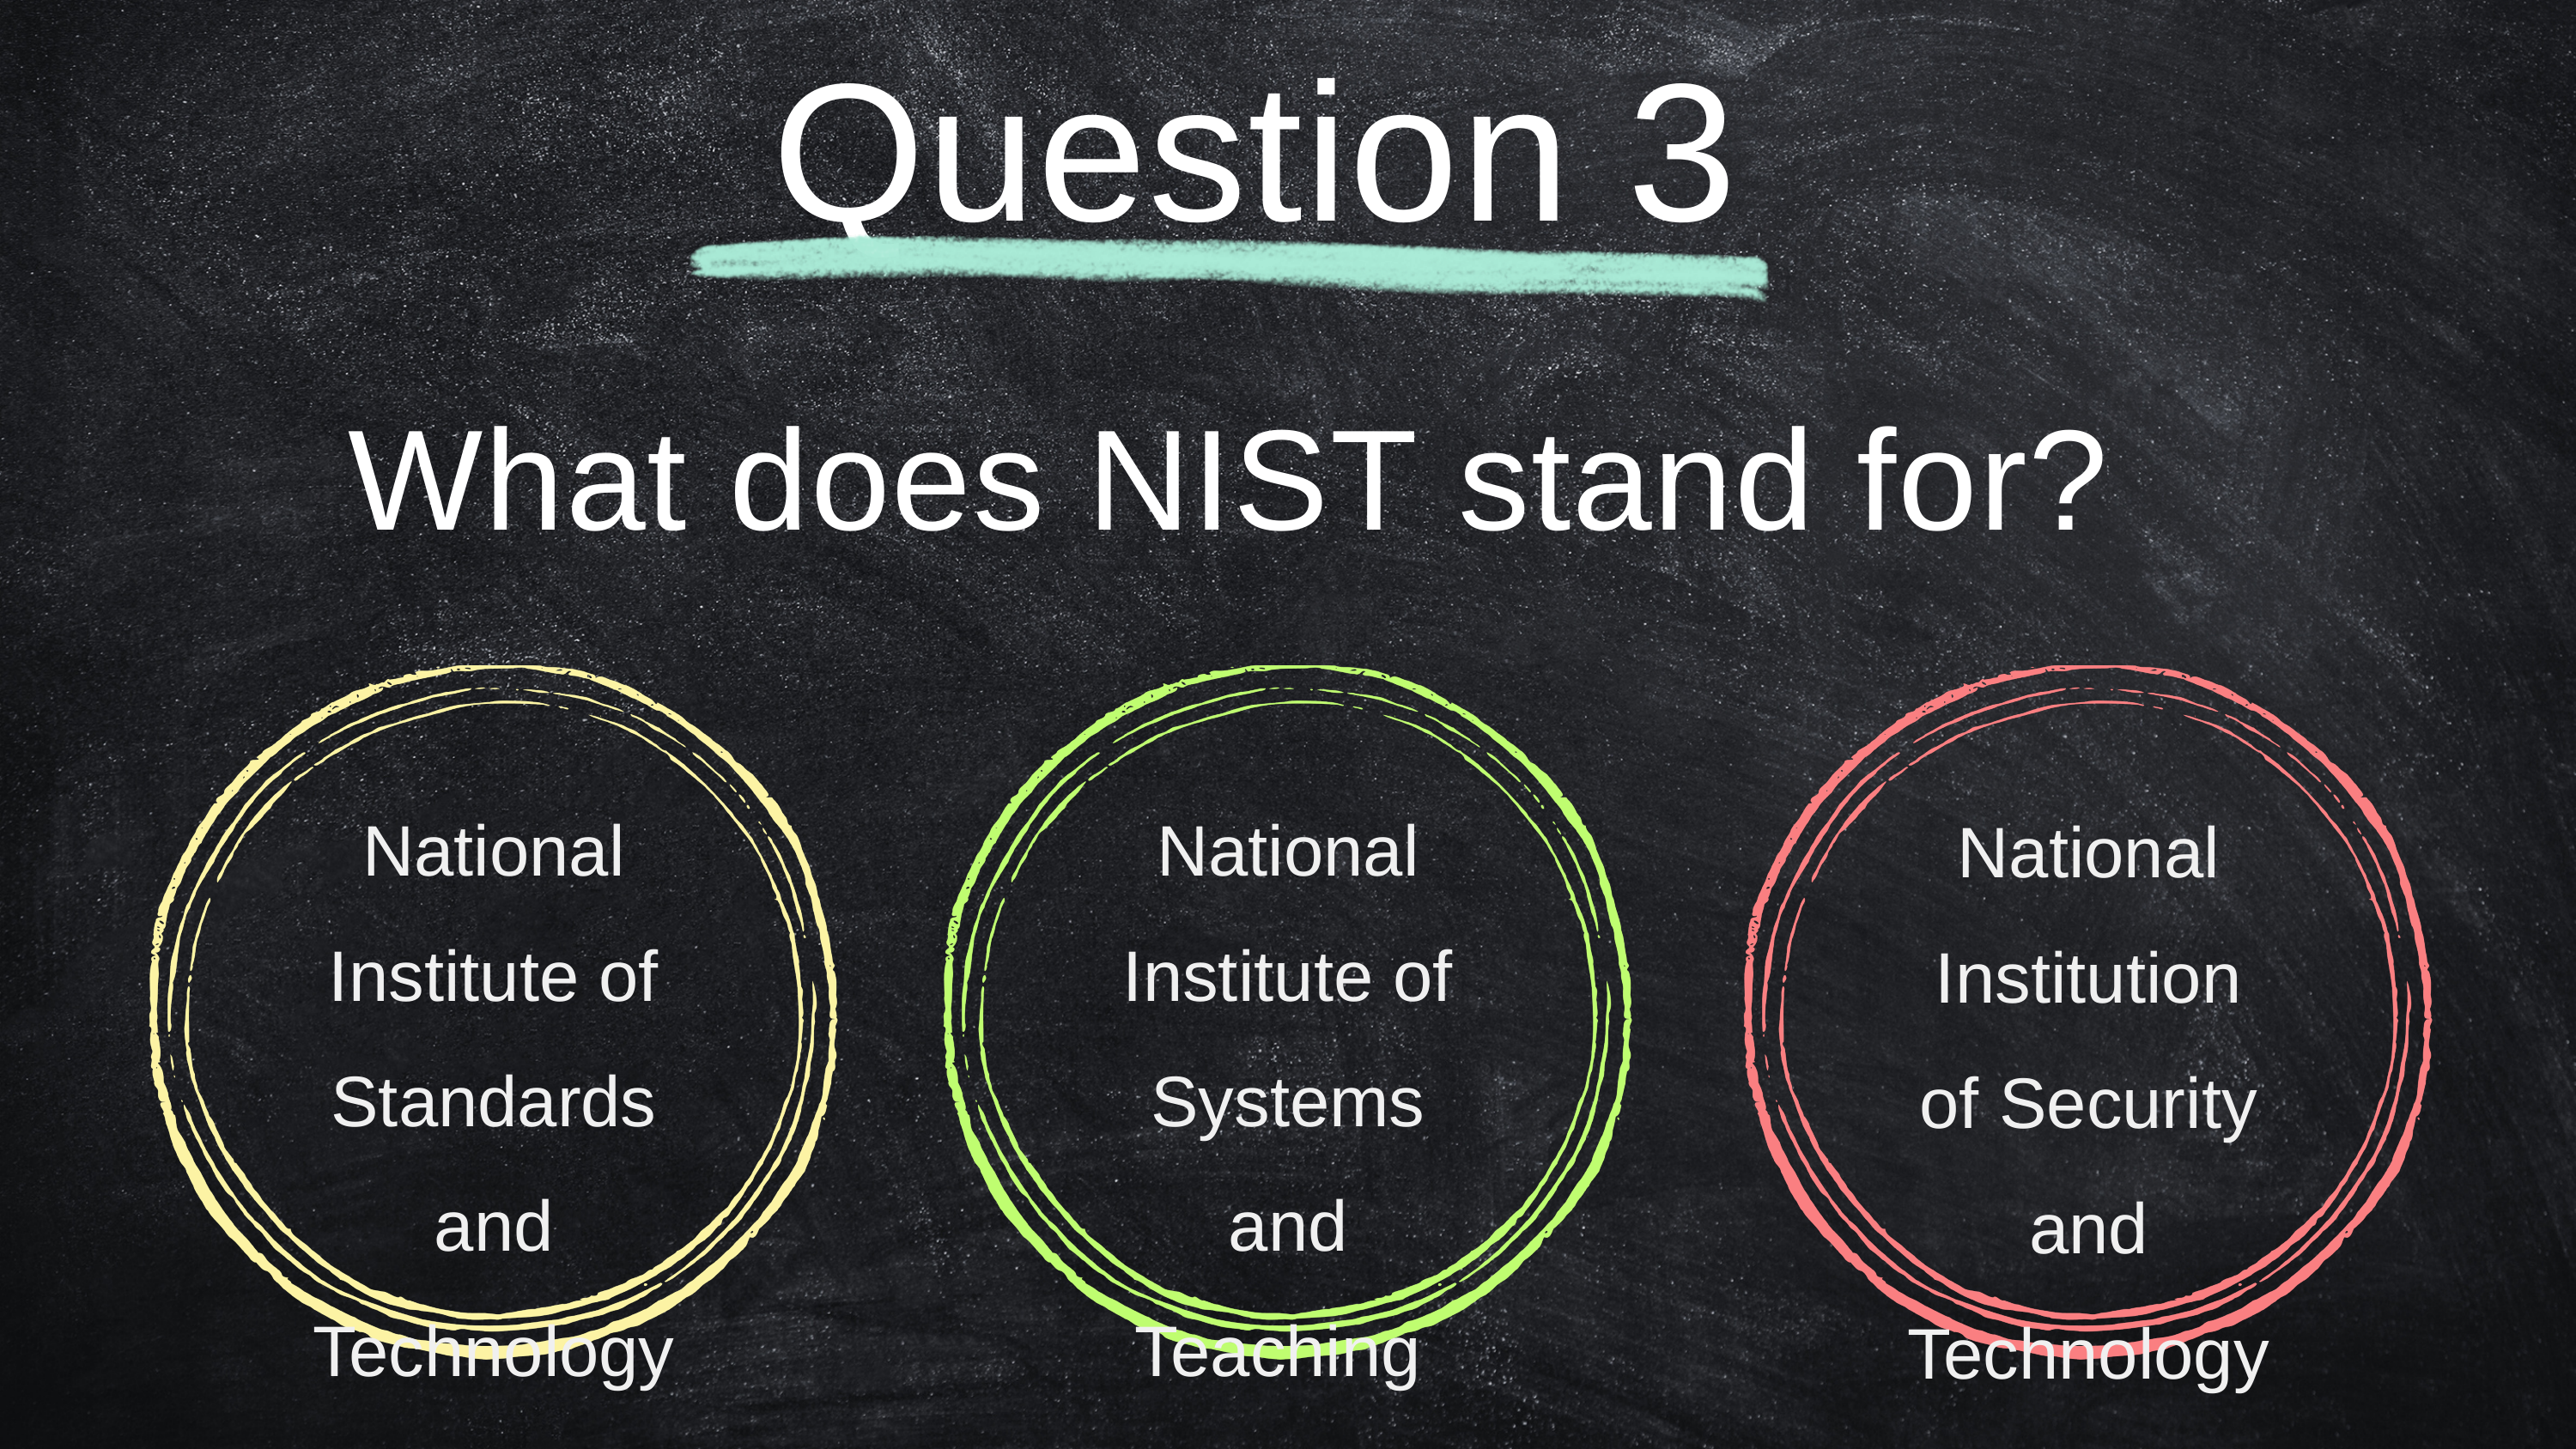

Question 3

What does NIST stand for?

National Institute of Standards and Technology
National Institute of Systems and Teaching
National Institution of Security and Technology